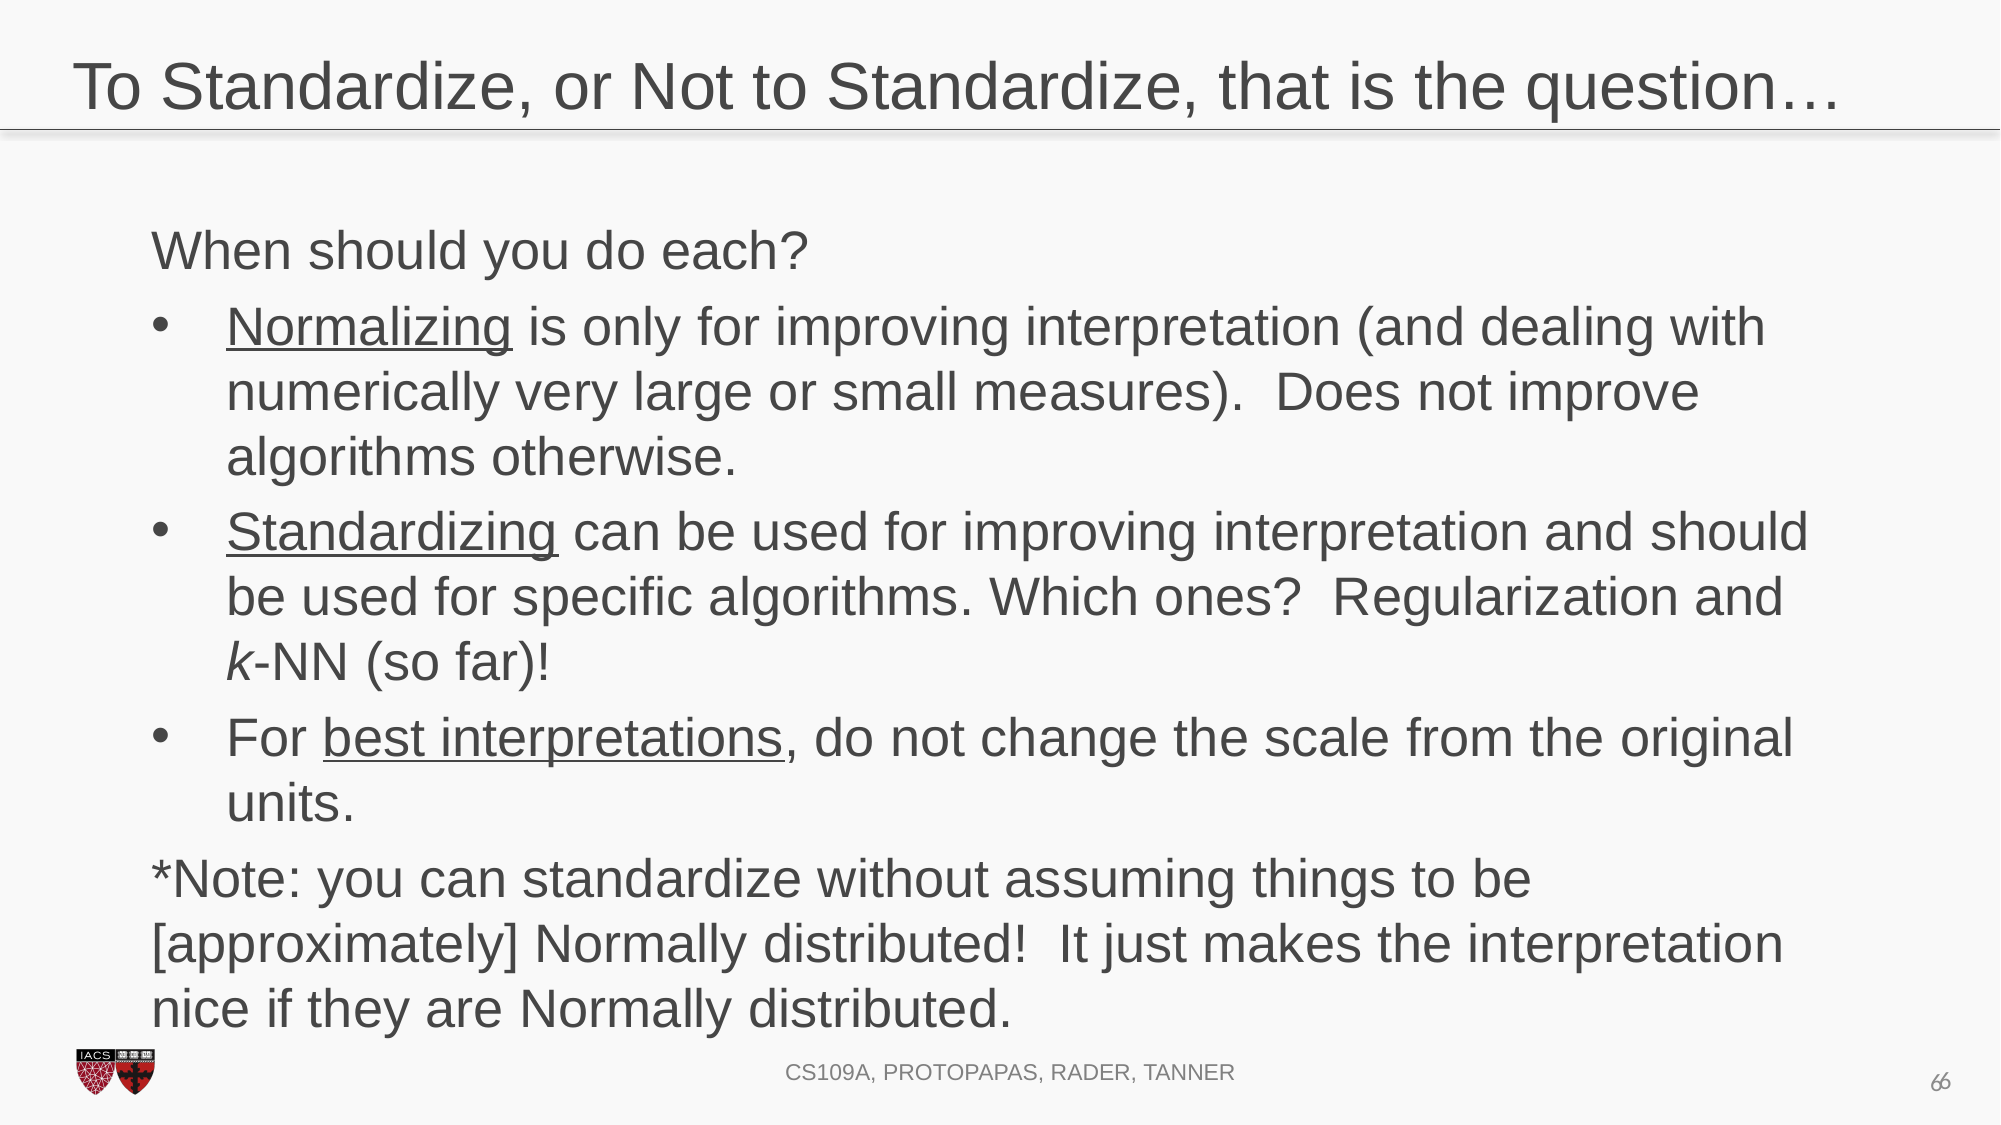

# To Standardize, or Not to Standardize, that is the question…
When should you do each?
Normalizing is only for improving interpretation (and dealing with numerically very large or small measures).  Does not improve algorithms otherwise.
Standardizing can be used for improving interpretation and should be used for specific algorithms. Which ones?  Regularization and
k-NN (so far)!
For best interpretations, do not change the scale from the original units.
*Note: you can standardize without assuming things to be [approximately] Normally distributed!  It just makes the interpretation nice if they are Normally distributed.
6